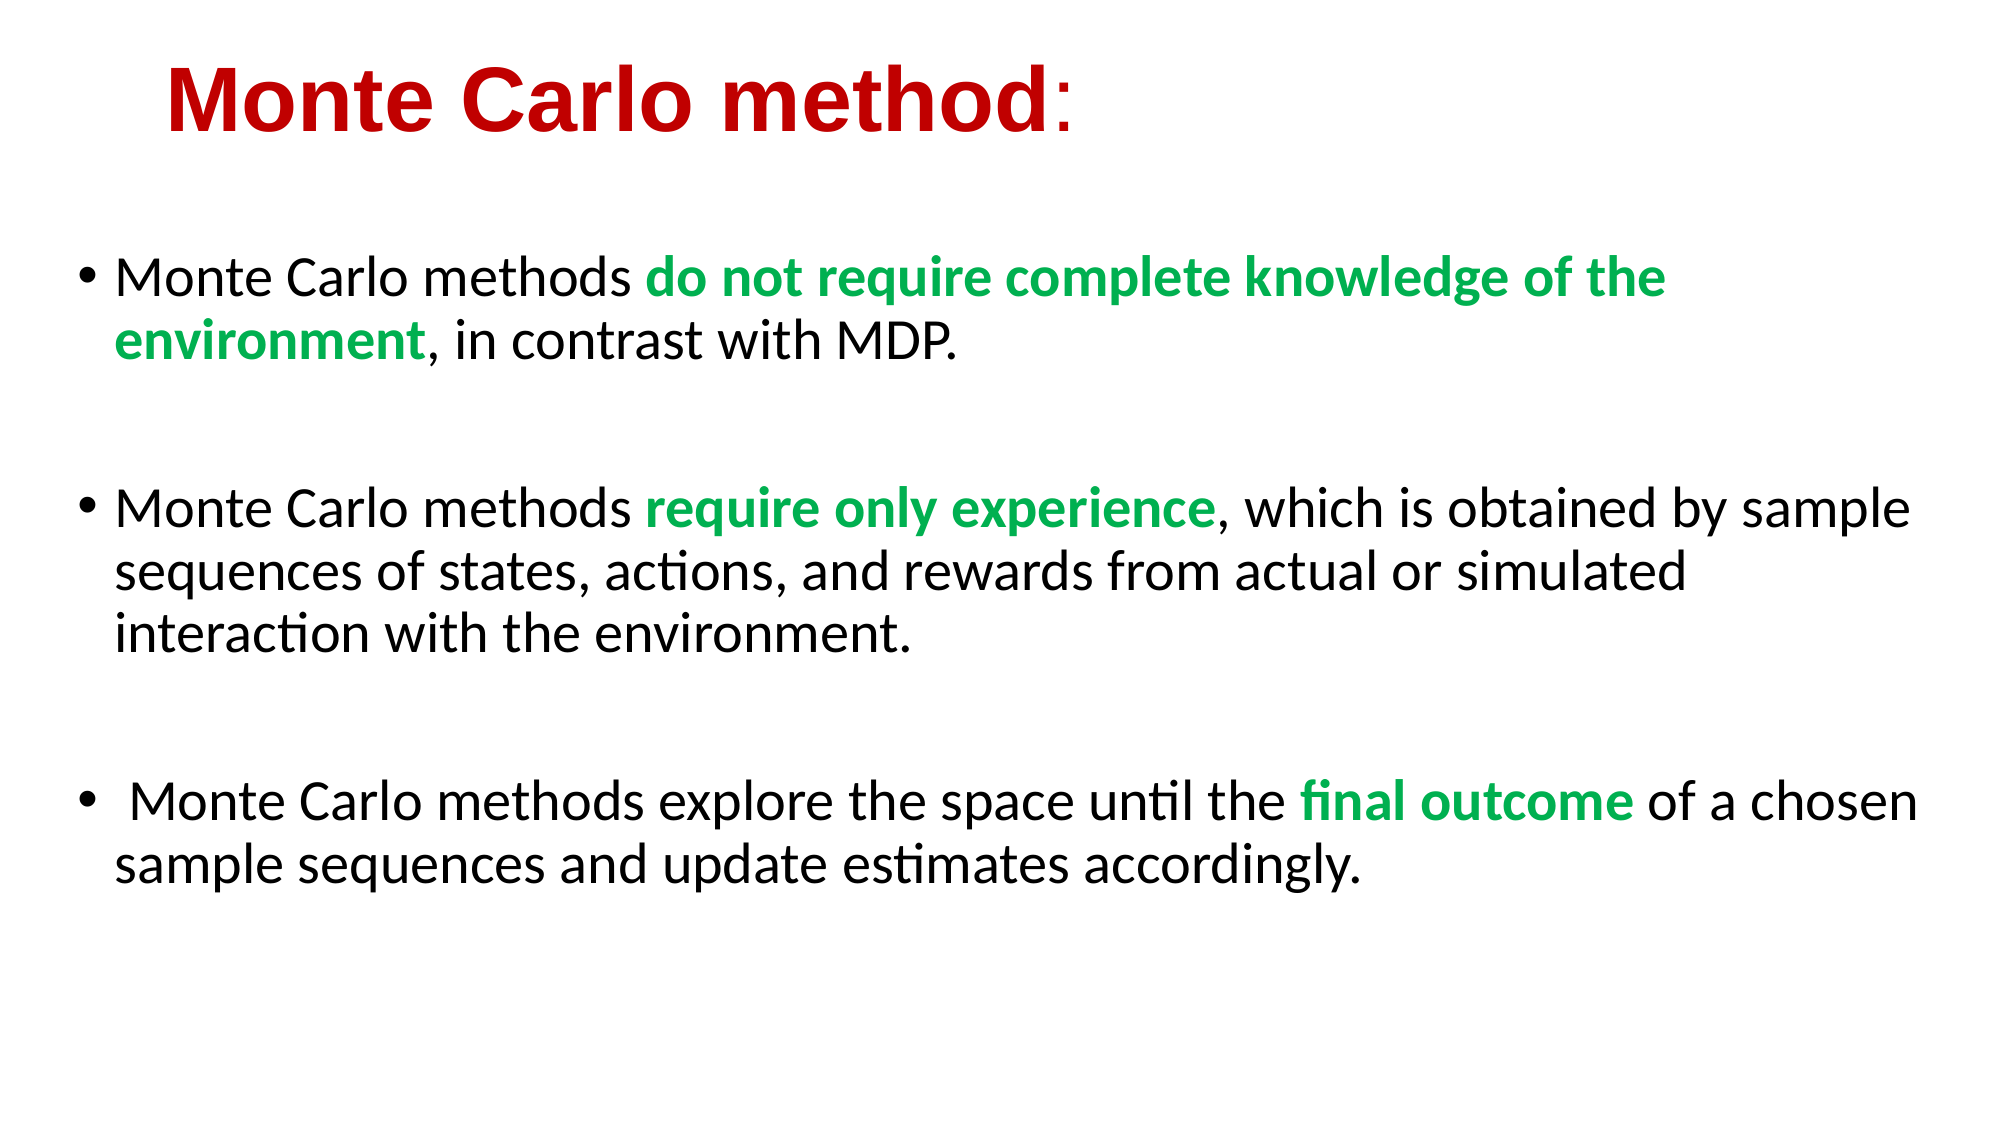

# Monte Carlo method:
Monte Carlo methods do not require complete knowledge of the environment, in contrast with MDP.

Monte Carlo methods require only experience, which is obtained by sample sequences of states, actions, and rewards from actual or simulated interaction with the environment.

 Monte Carlo methods explore the space until the final outcome of a chosen sample sequences and update estimates accordingly.